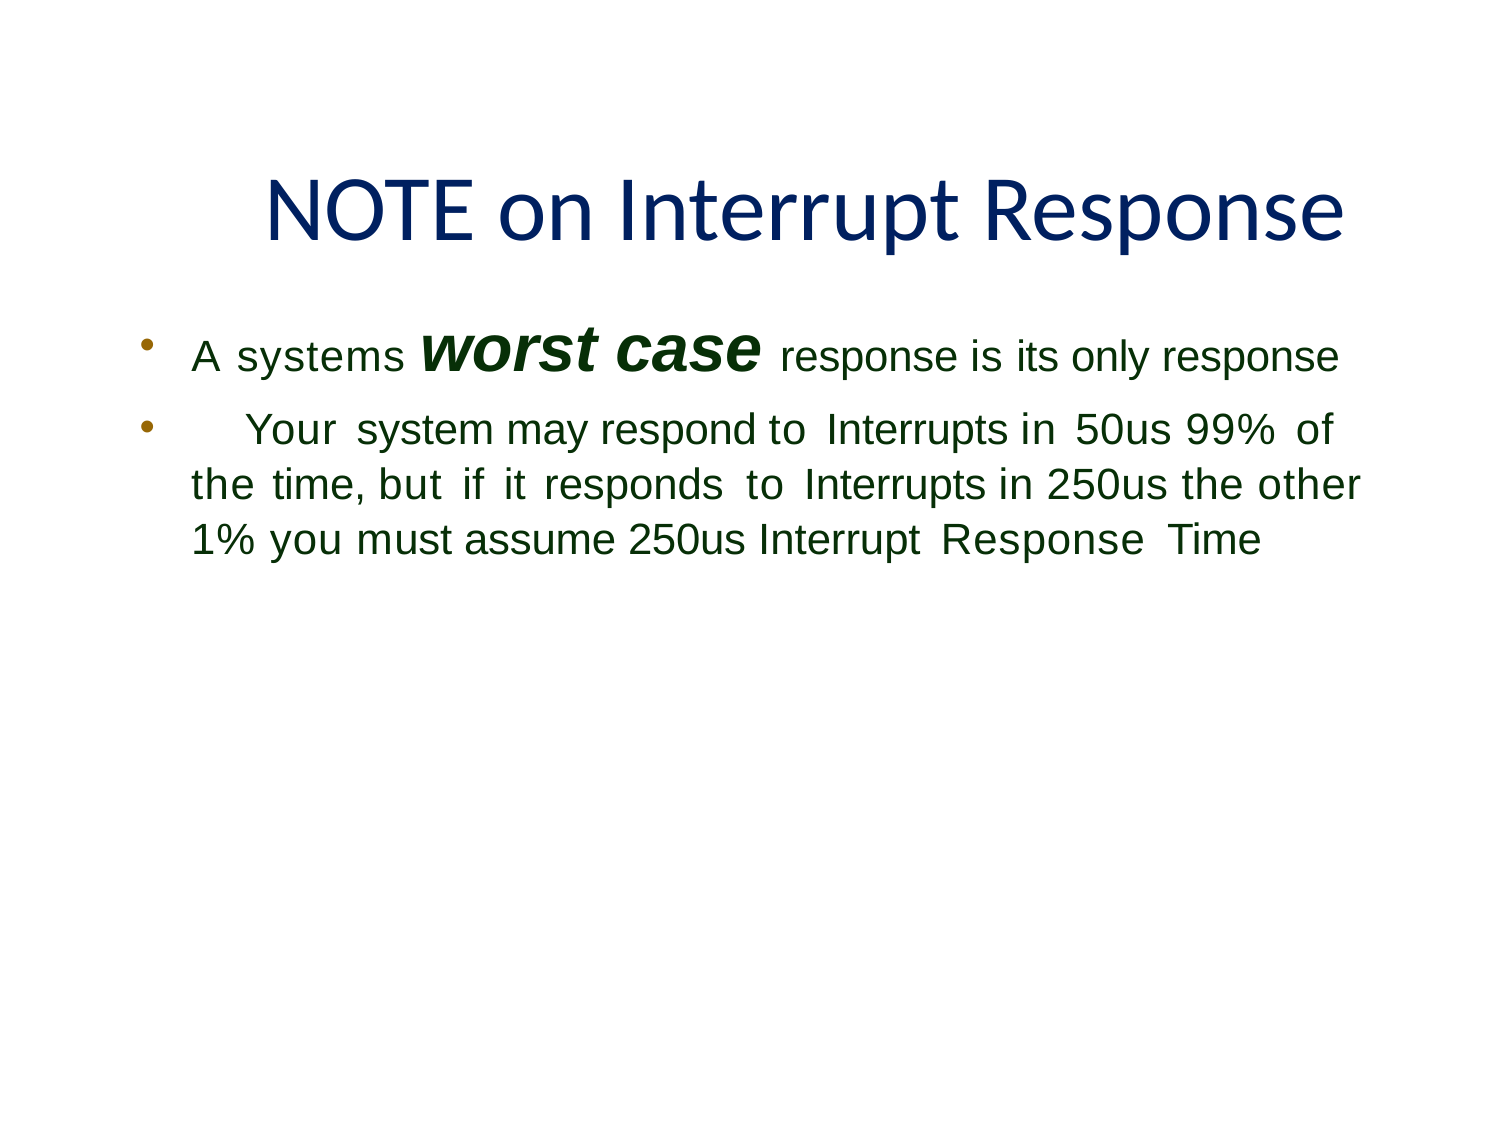

# NOTE on Interrupt Response
A systems worst case response is its only response
	Your system may respond to Interrupts in 50us 99% of the time, but if it responds to Interrupts in 250us the other 1% you must assume 250us Interrupt Response Time